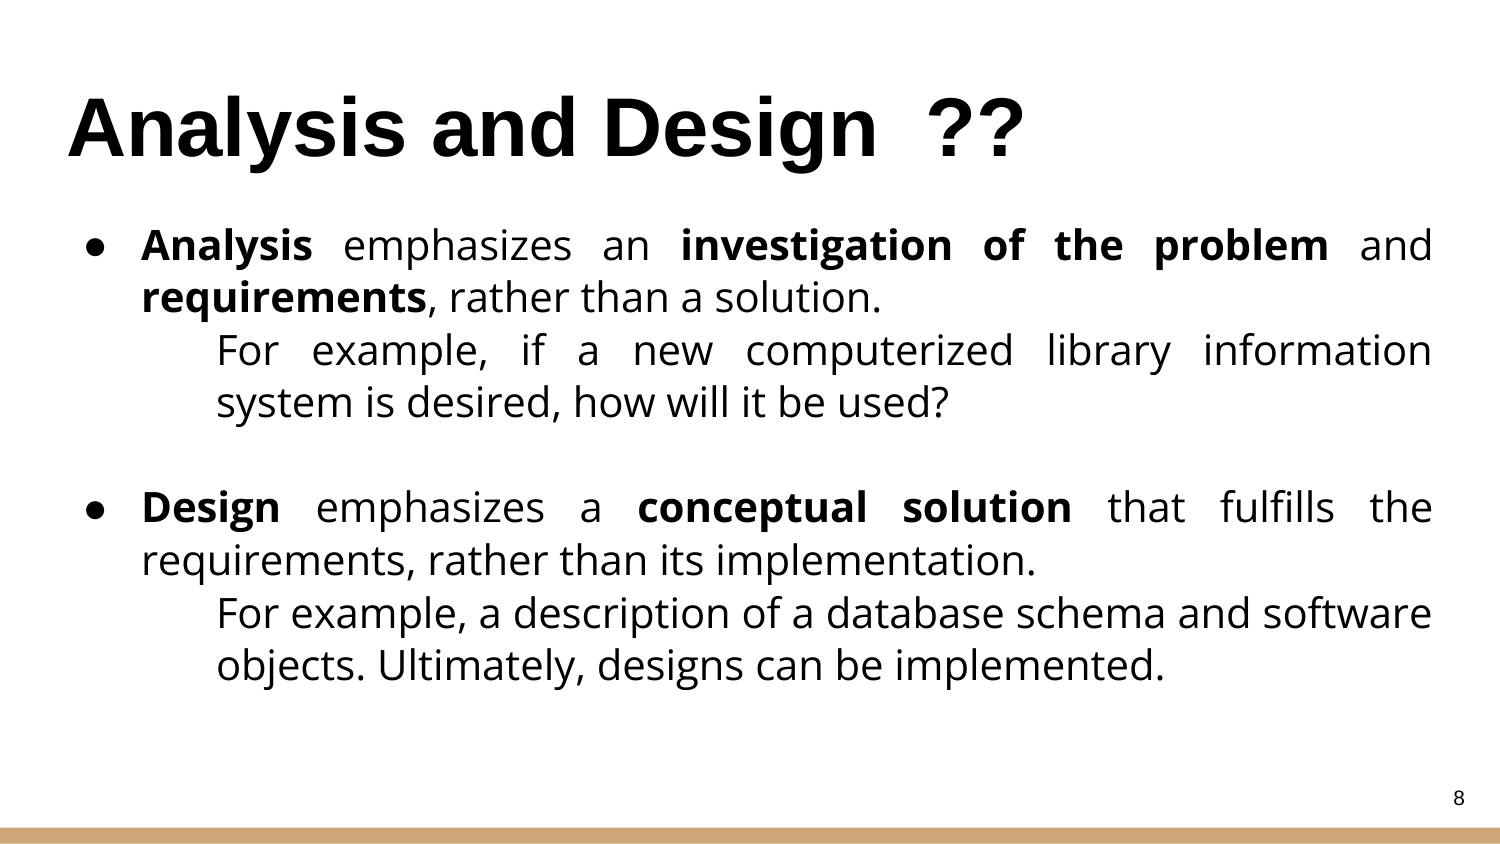

# Analysis and Design  ??
Analysis emphasizes an investigation of the problem and requirements, rather than a solution.
For example, if a new computerized library information system is desired, how will it be used?

Design emphasizes a conceptual solution that fulfills the requirements, rather than its implementation.
For example, a description of a database schema and software objects. Ultimately, designs can be implemented.
8